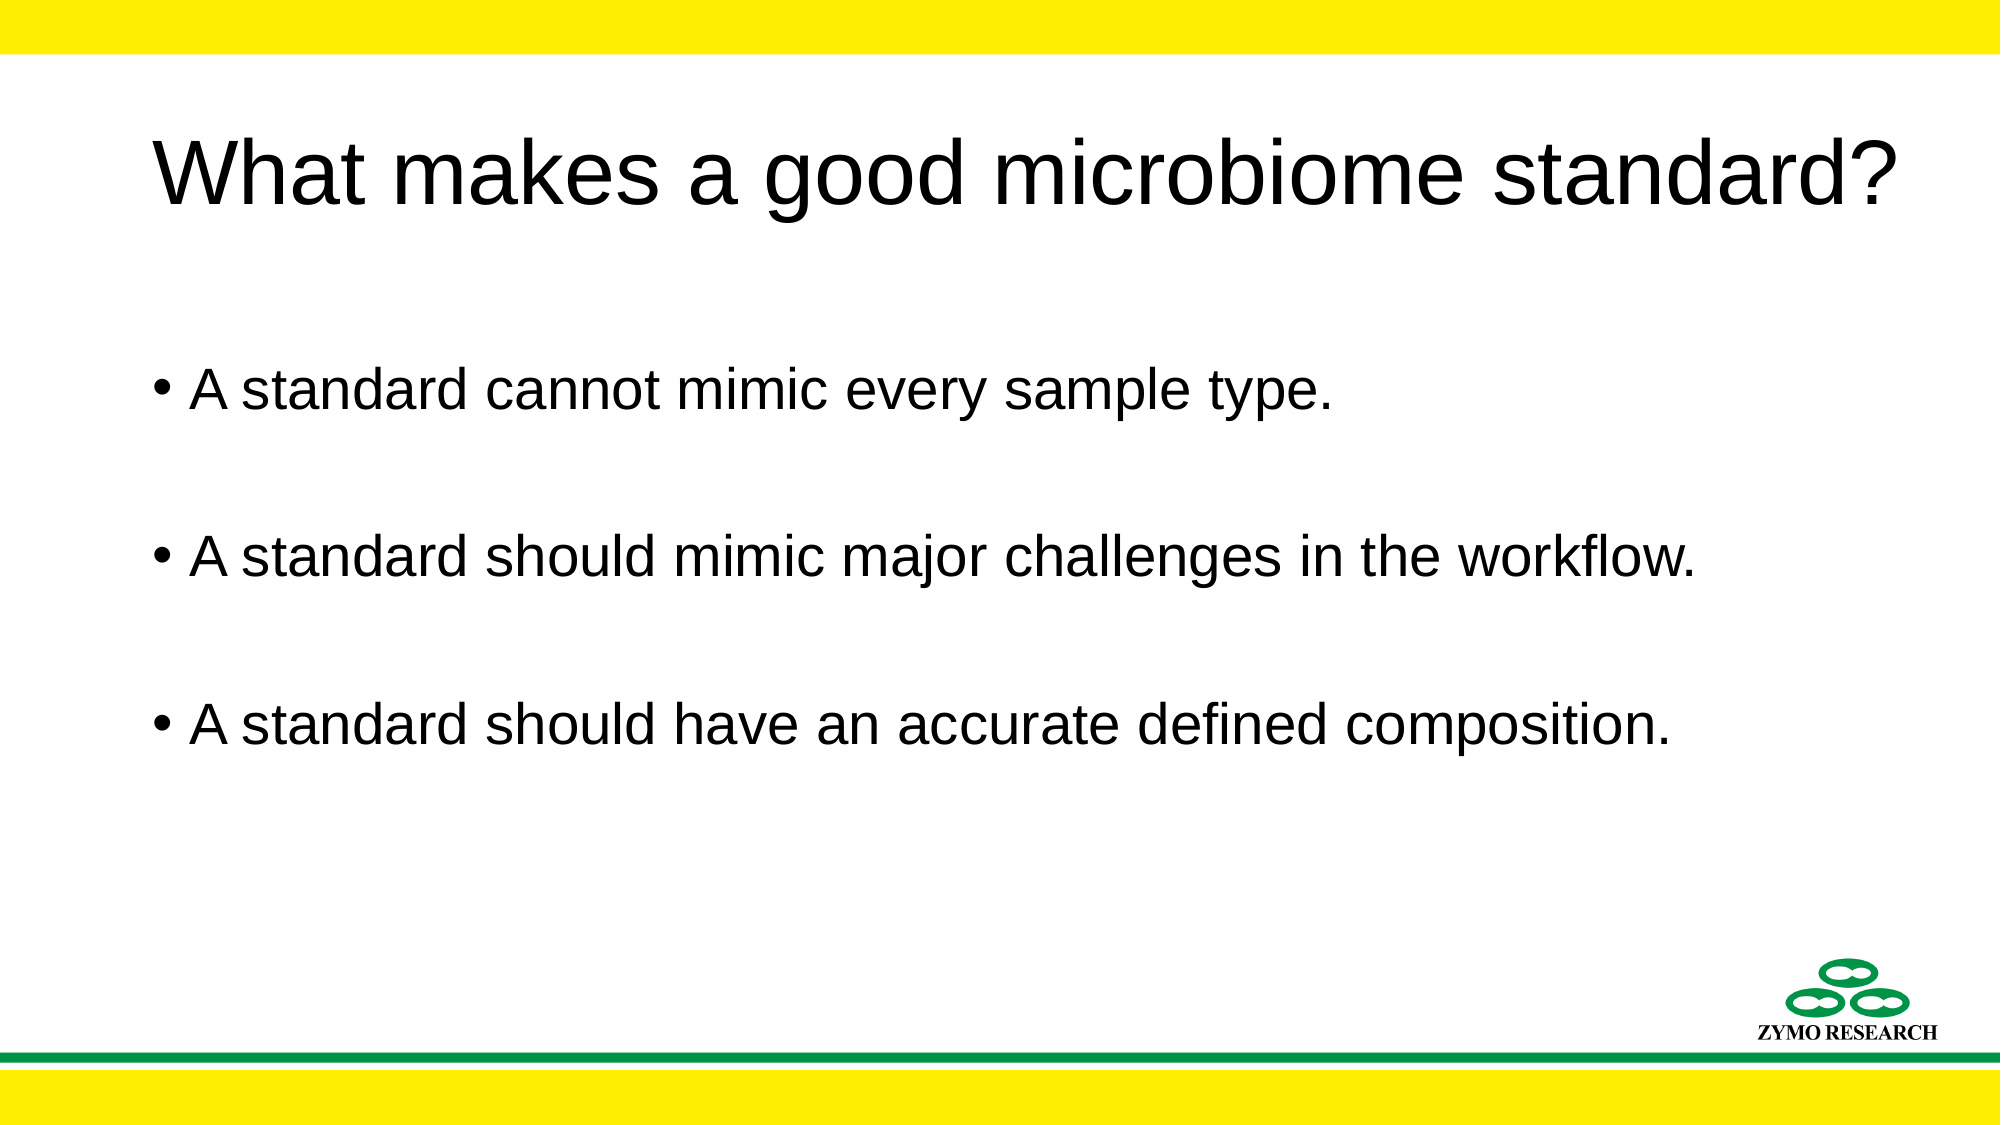

# What makes a good microbiome standard?
A standard cannot mimic every sample type.

A standard should mimic major challenges in the workflow.

A standard should have an accurate defined composition.